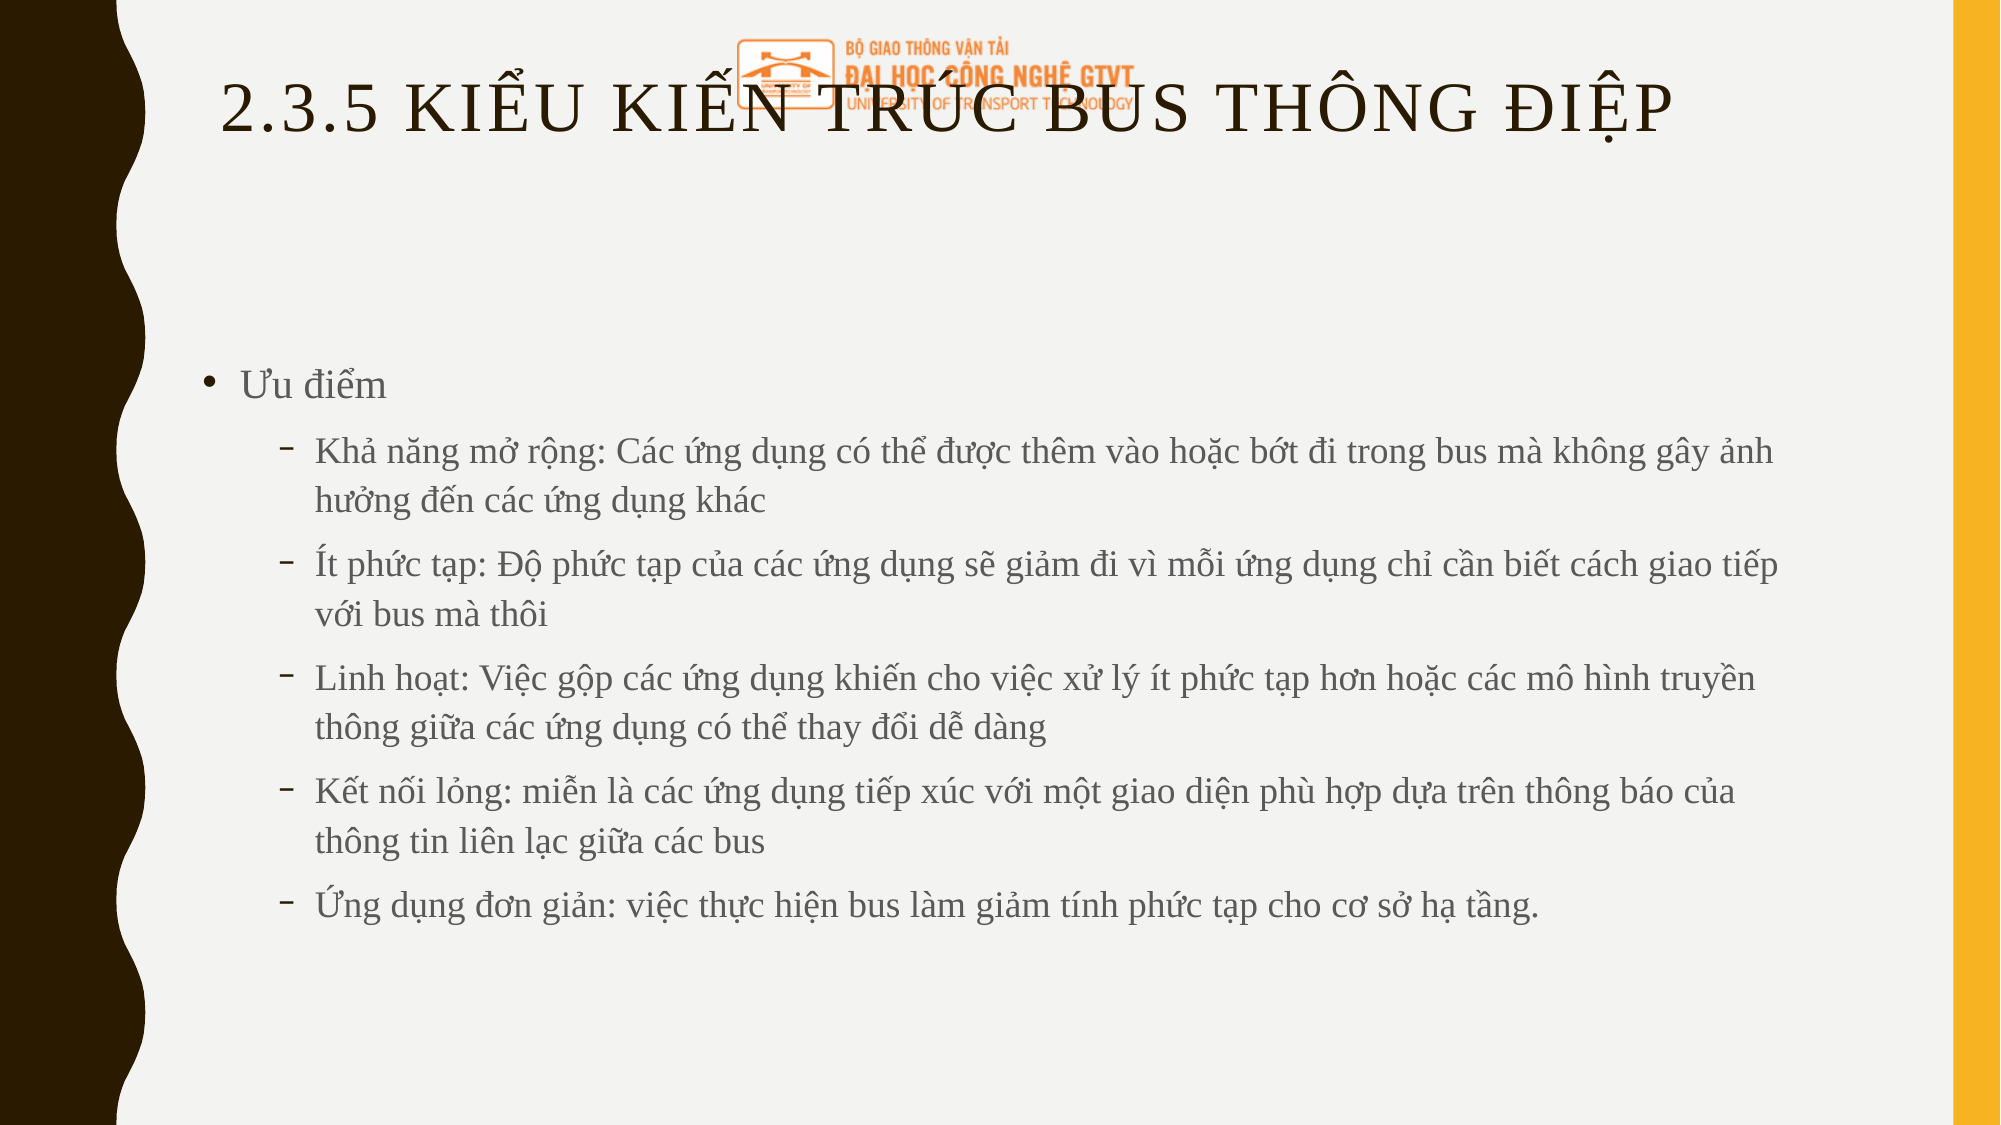

# 2.3.5 Kiểu kiến trúc bus thông điệp
Ưu điểm
Khả năng mở rộng: Các ứng dụng có thể được thêm vào hoặc bớt đi trong bus mà không gây ảnh hưởng đến các ứng dụng khác
Ít phức tạp: Độ phức tạp của các ứng dụng sẽ giảm đi vì mỗi ứng dụng chỉ cần biết cách giao tiếp với bus mà thôi
Linh hoạt: Việc gộp các ứng dụng khiến cho việc xử lý ít phức tạp hơn hoặc các mô hình truyền thông giữa các ứng dụng có thể thay đổi dễ dàng
Kết nối lỏng: miễn là các ứng dụng tiếp xúc với một giao diện phù hợp dựa trên thông báo của thông tin liên lạc giữa các bus
Ứng dụng đơn giản: việc thực hiện bus làm giảm tính phức tạp cho cơ sở hạ tầng.